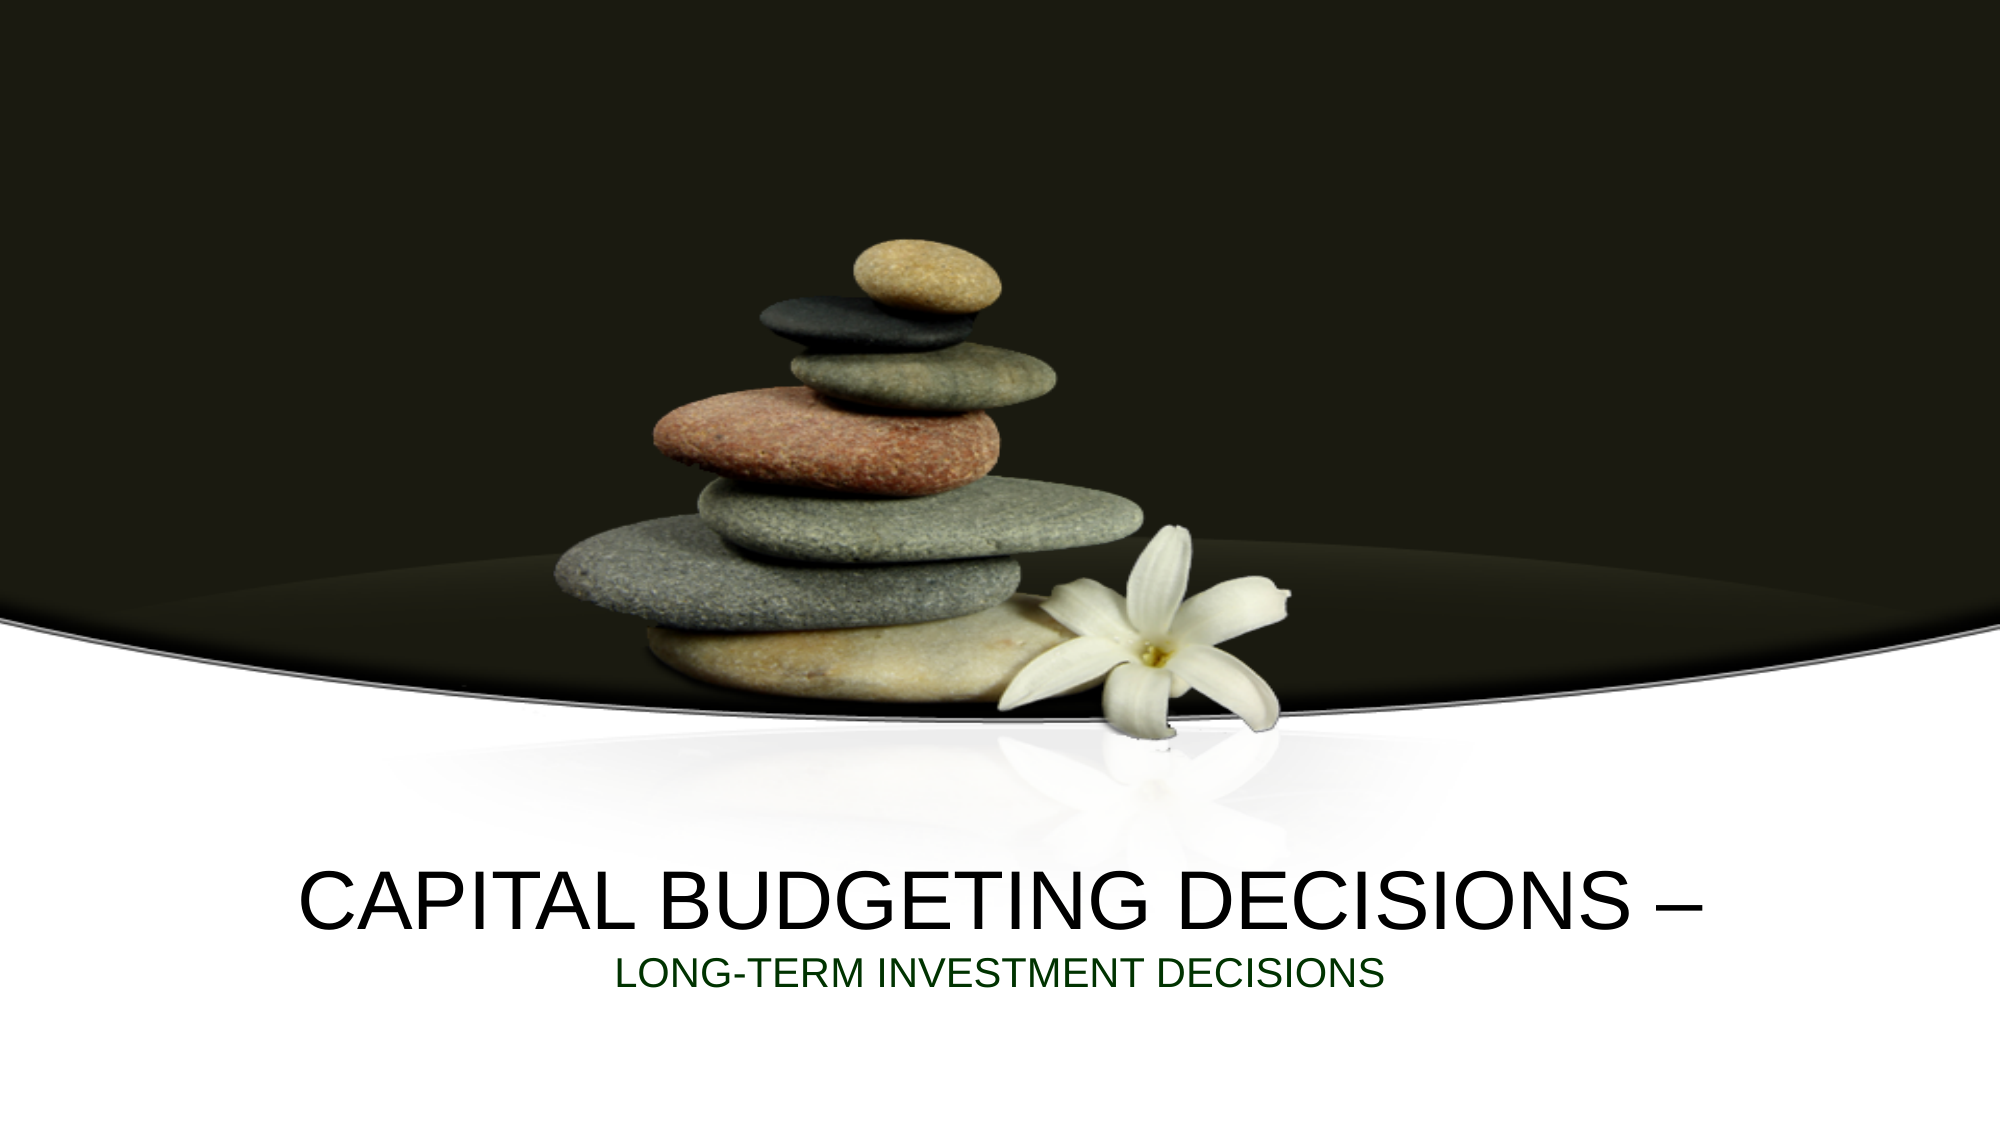

# CAPITAL BUDGETING DECISIONS – LONG-TERM INVESTMENT DECISIONS